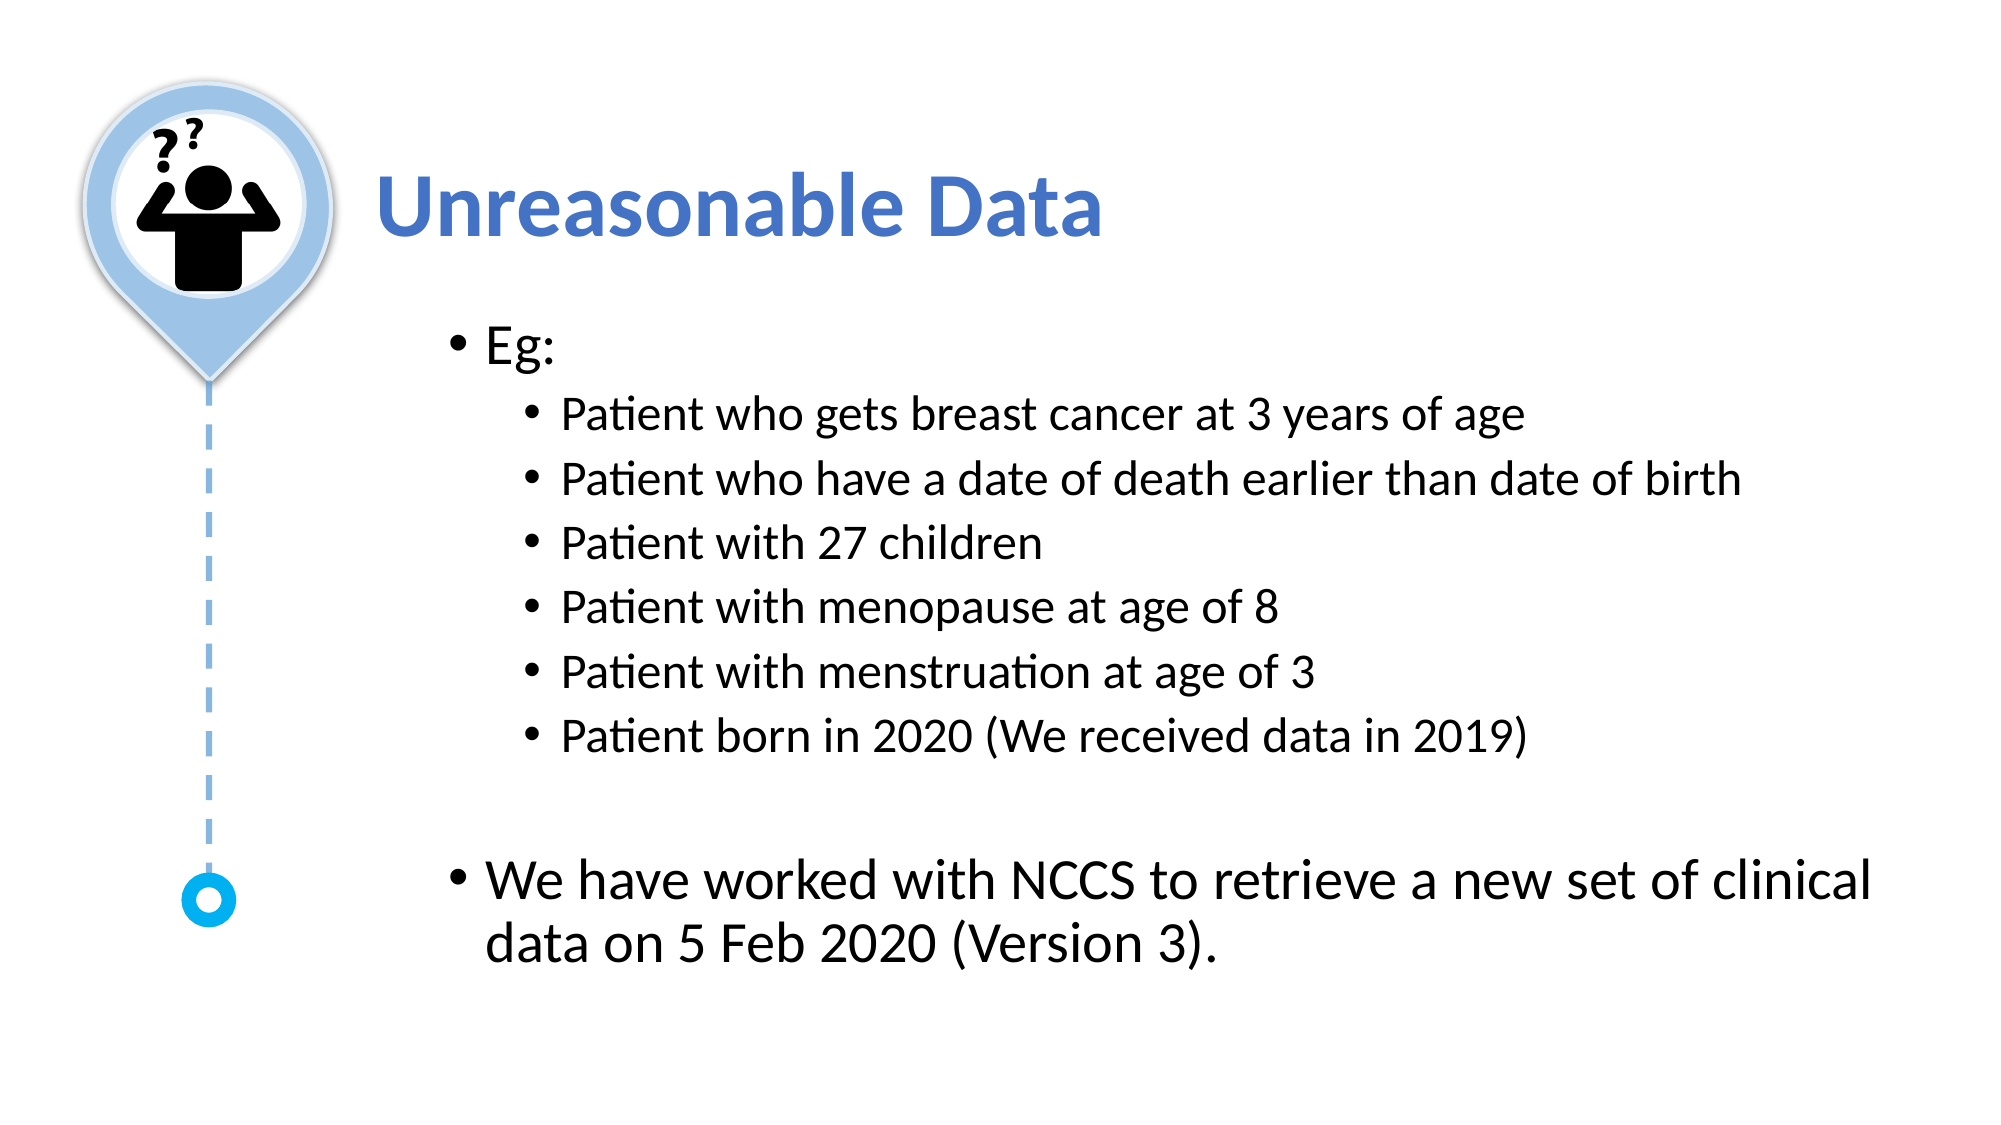

# Unreasonable Data
Eg:
Patient who gets breast cancer at 3 years of age
Patient who have a date of death earlier than date of birth
Patient with 27 children
Patient with menopause at age of 8
Patient with menstruation at age of 3
Patient born in 2020 (We received data in 2019)

We have worked with NCCS to retrieve a new set of clinical data on 5 Feb 2020 (Version 3).